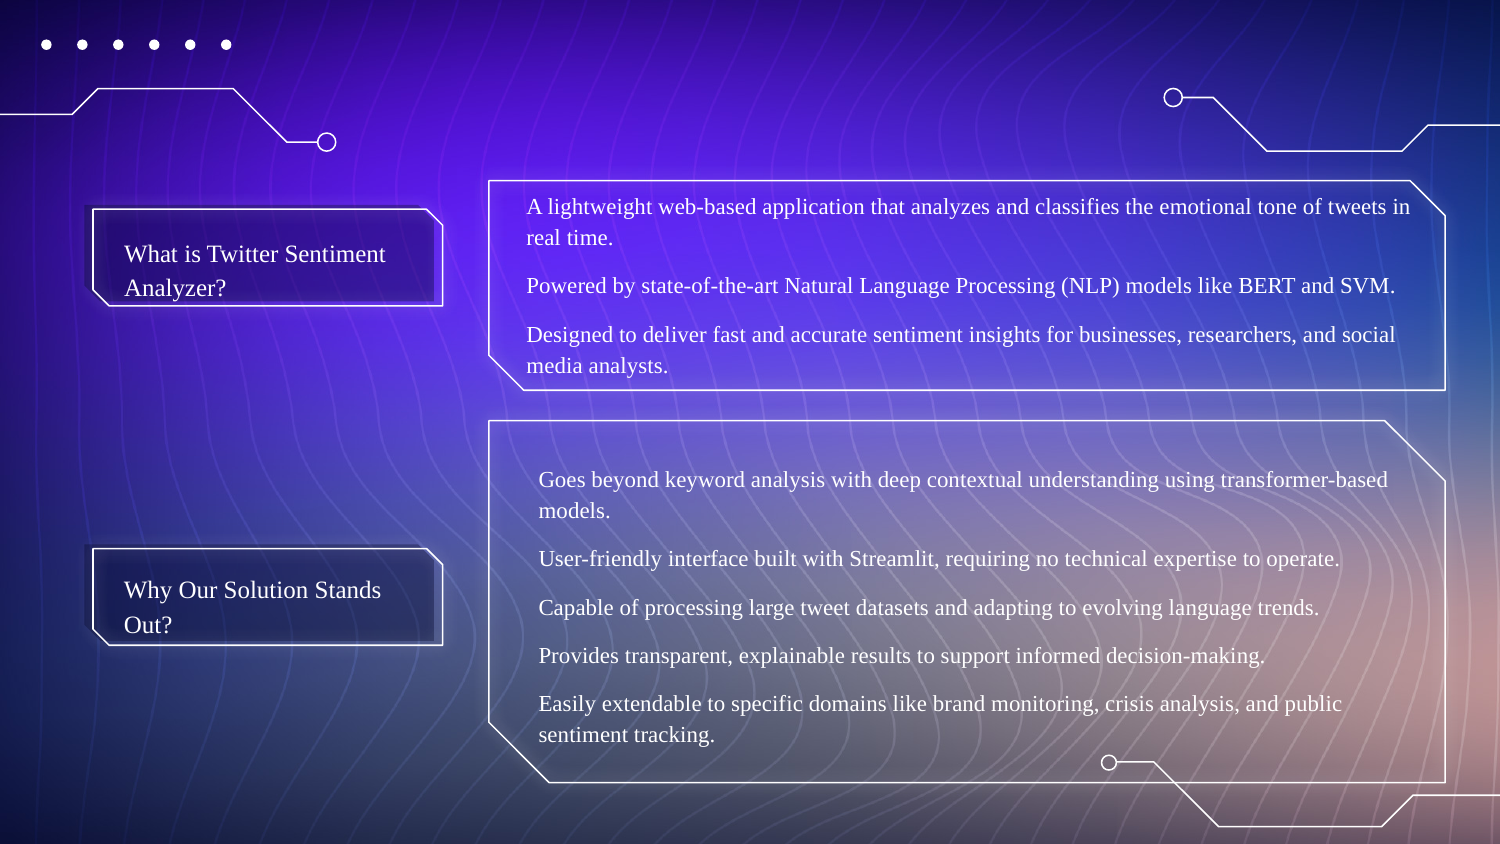

A lightweight web-based application that analyzes and classifies the emotional tone of tweets in real time.
Powered by state-of-the-art Natural Language Processing (NLP) models like BERT and SVM.
Designed to deliver fast and accurate sentiment insights for businesses, researchers, and social media analysts.

What is Twitter Sentiment Analyzer?

Goes beyond keyword analysis with deep contextual understanding using transformer-based models.
User-friendly interface built with Streamlit, requiring no technical expertise to operate.
Capable of processing large tweet datasets and adapting to evolving language trends.
Provides transparent, explainable results to support informed decision-making.
Easily extendable to specific domains like brand monitoring, crisis analysis, and public sentiment tracking.

Why Our Solution Stands Out?